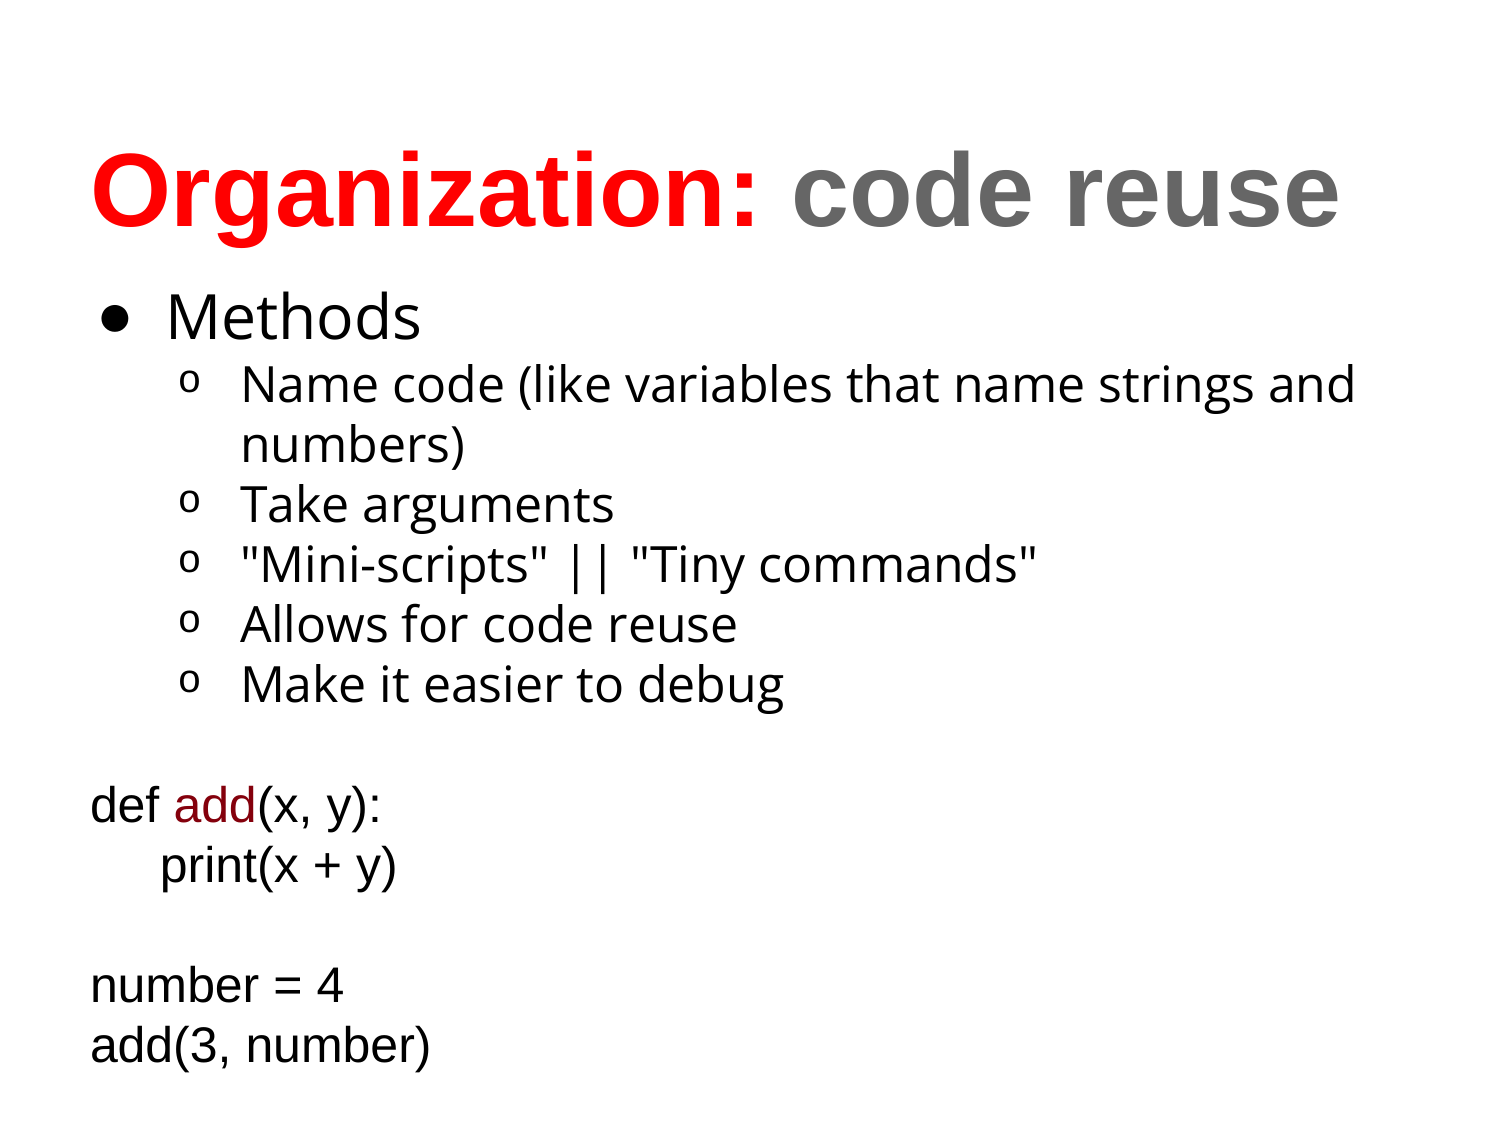

# Organization: code reuse
Methods
Name code (like variables that name strings and numbers)
Take arguments
"Mini-scripts" || "Tiny commands"
Allows for code reuse
Make it easier to debug

def add(x, y):
     print(x + y)

number = 4
add(3, number)